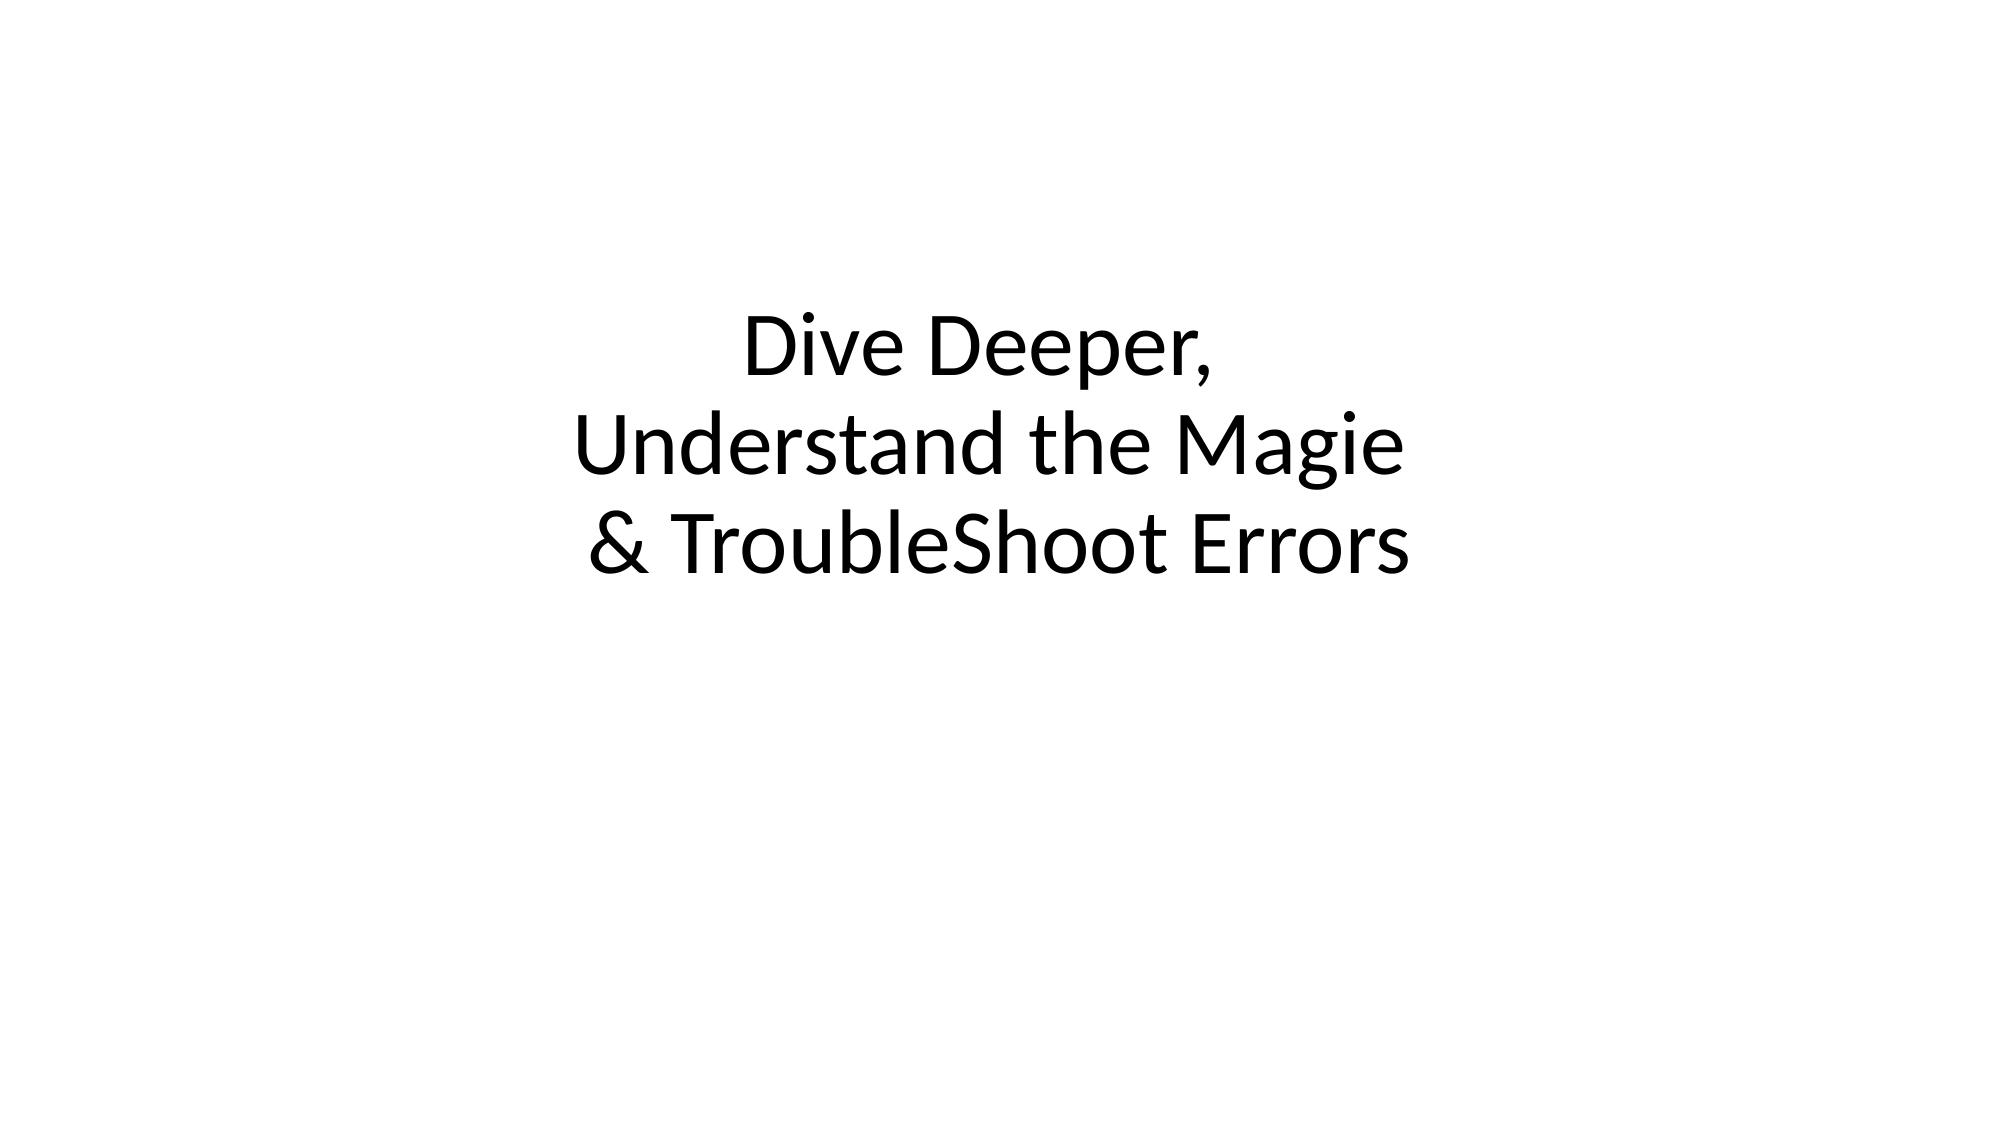

# Dive Deeper, Understand the Magie & TroubleShoot Errors